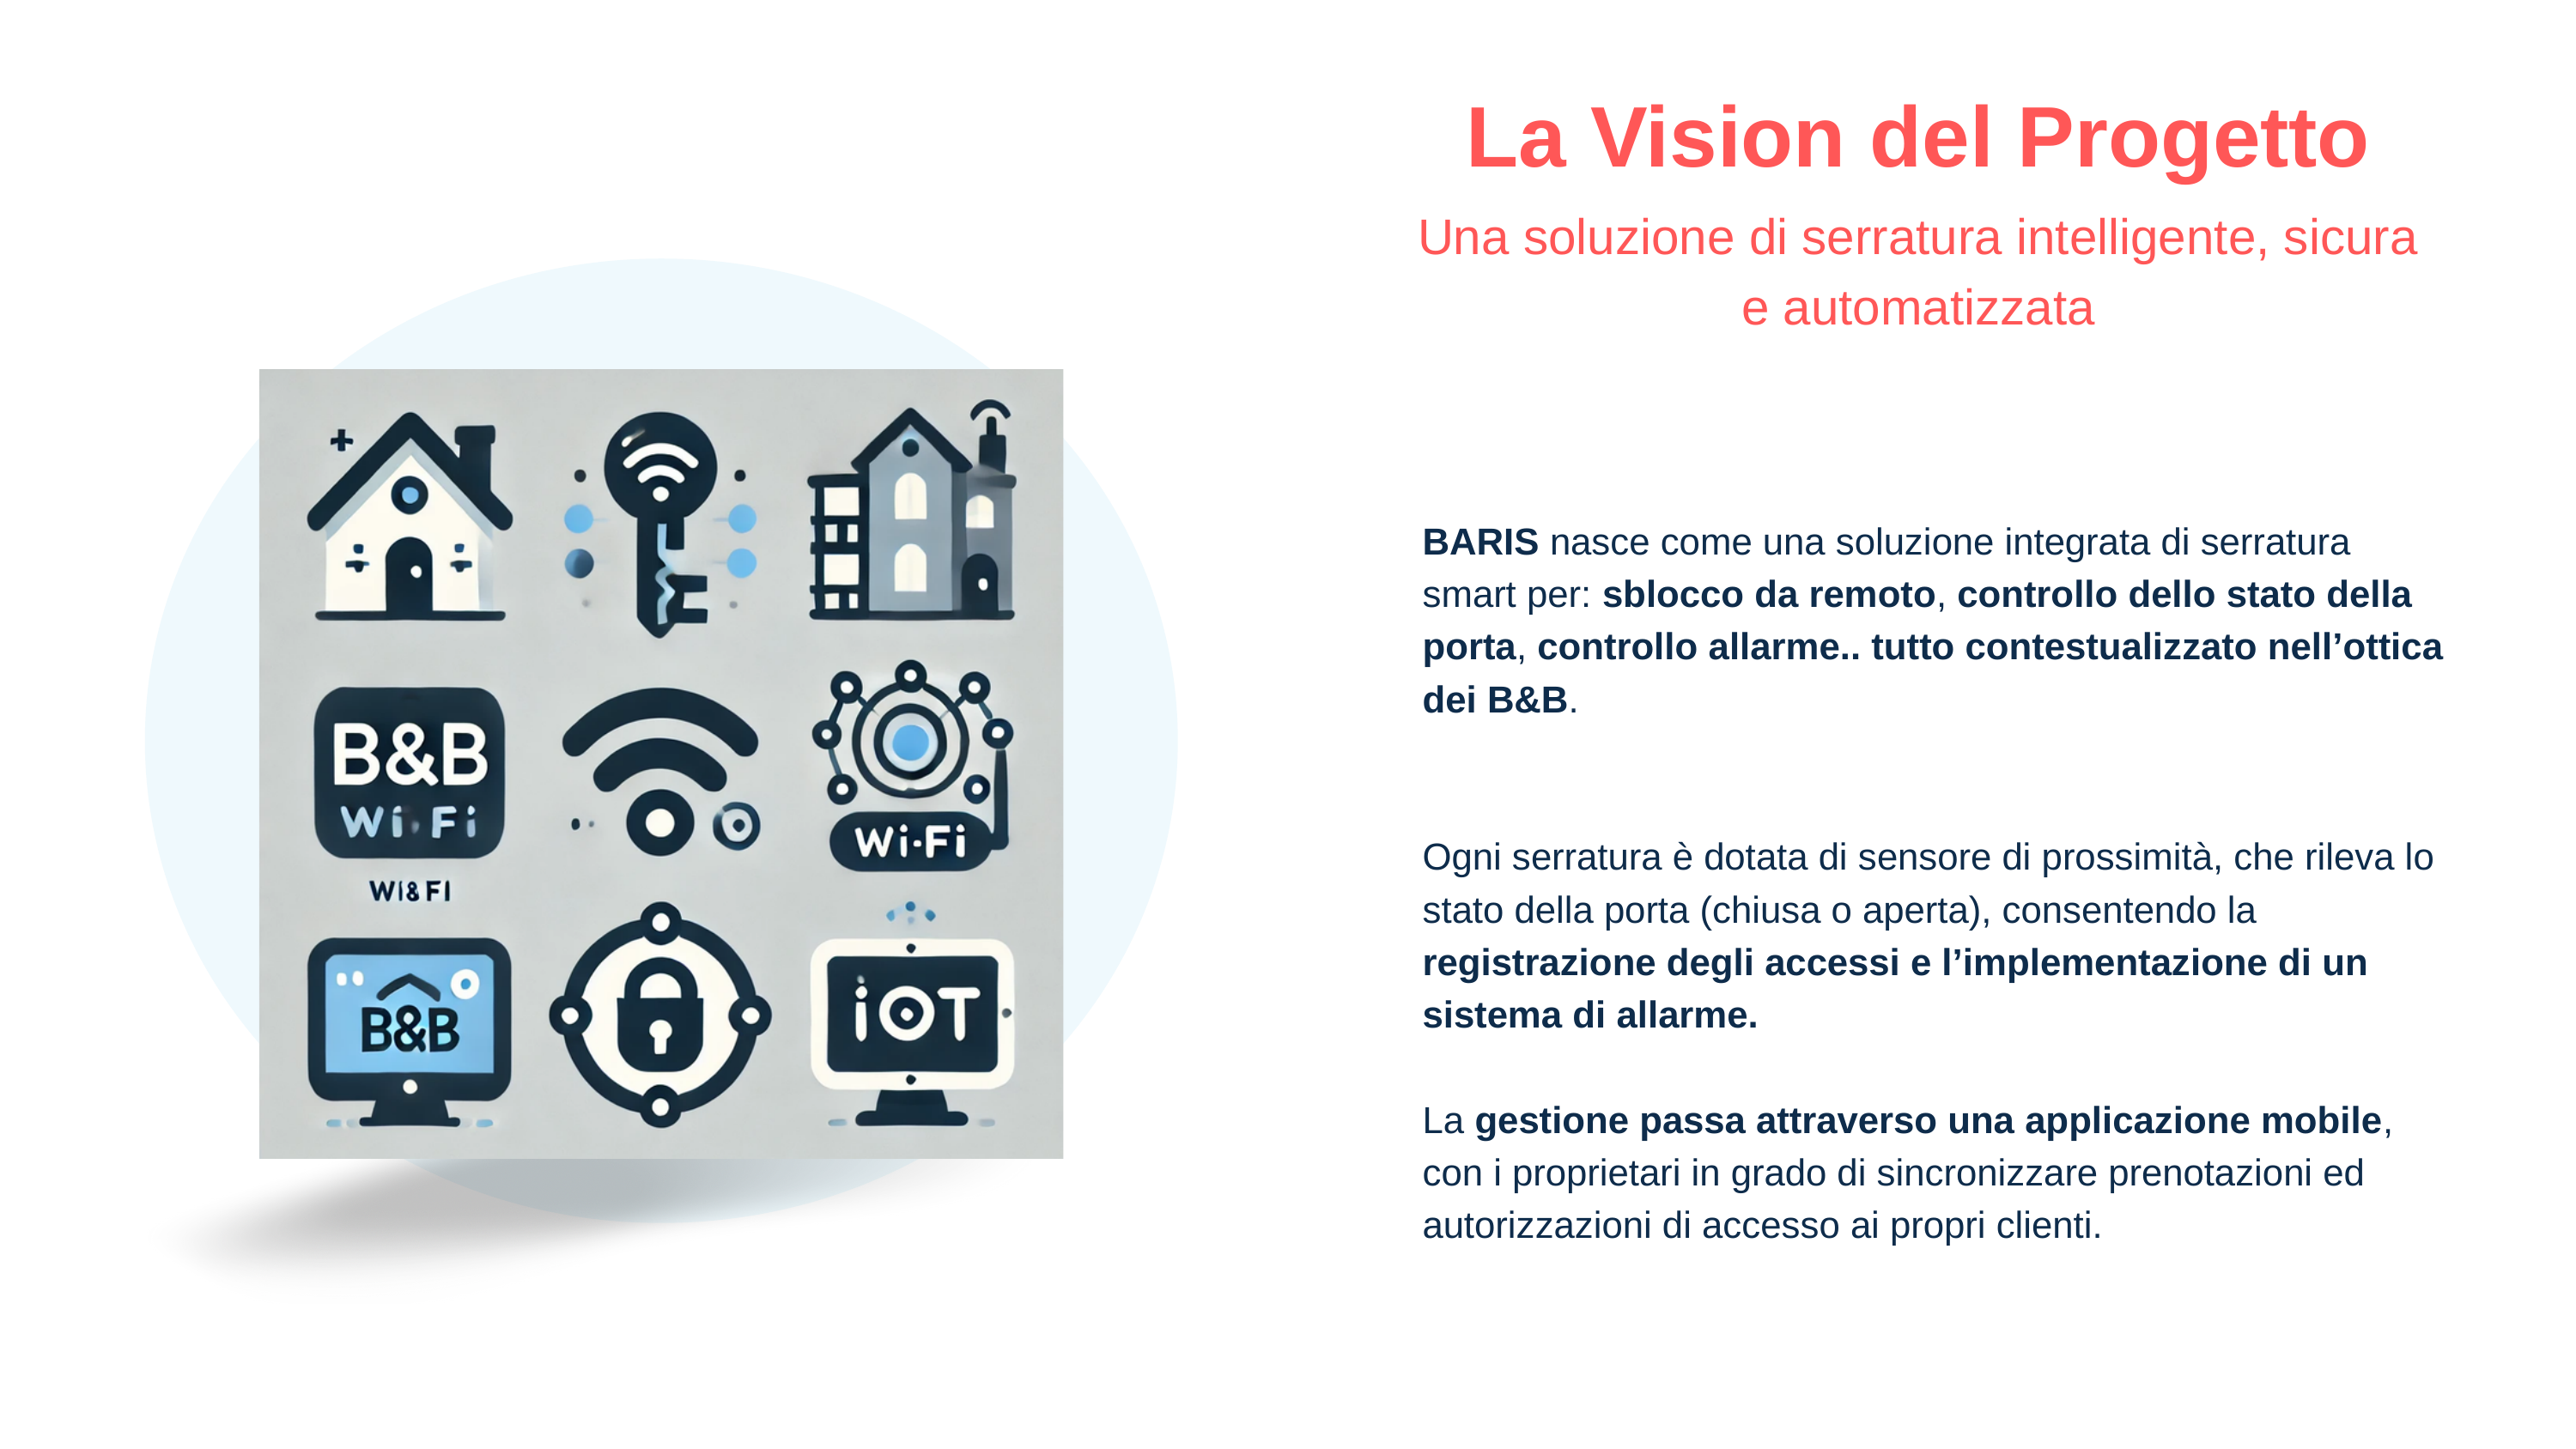

La Vision del Progetto
Una soluzione di serratura intelligente, sicura e automatizzata

BARIS nasce come una soluzione integrata di serratura smart per: sblocco da remoto, controllo dello stato della porta, controllo allarme.. tutto contestualizzato nell’ottica dei B&B.

Ogni serratura è dotata di sensore di prossimità, che rileva lo stato della porta (chiusa o aperta), consentendo la registrazione degli accessi e l’implementazione di un sistema di allarme.

La gestione passa attraverso una applicazione mobile, con i proprietari in grado di sincronizzare prenotazioni ed autorizzazioni di accesso ai propri clienti.